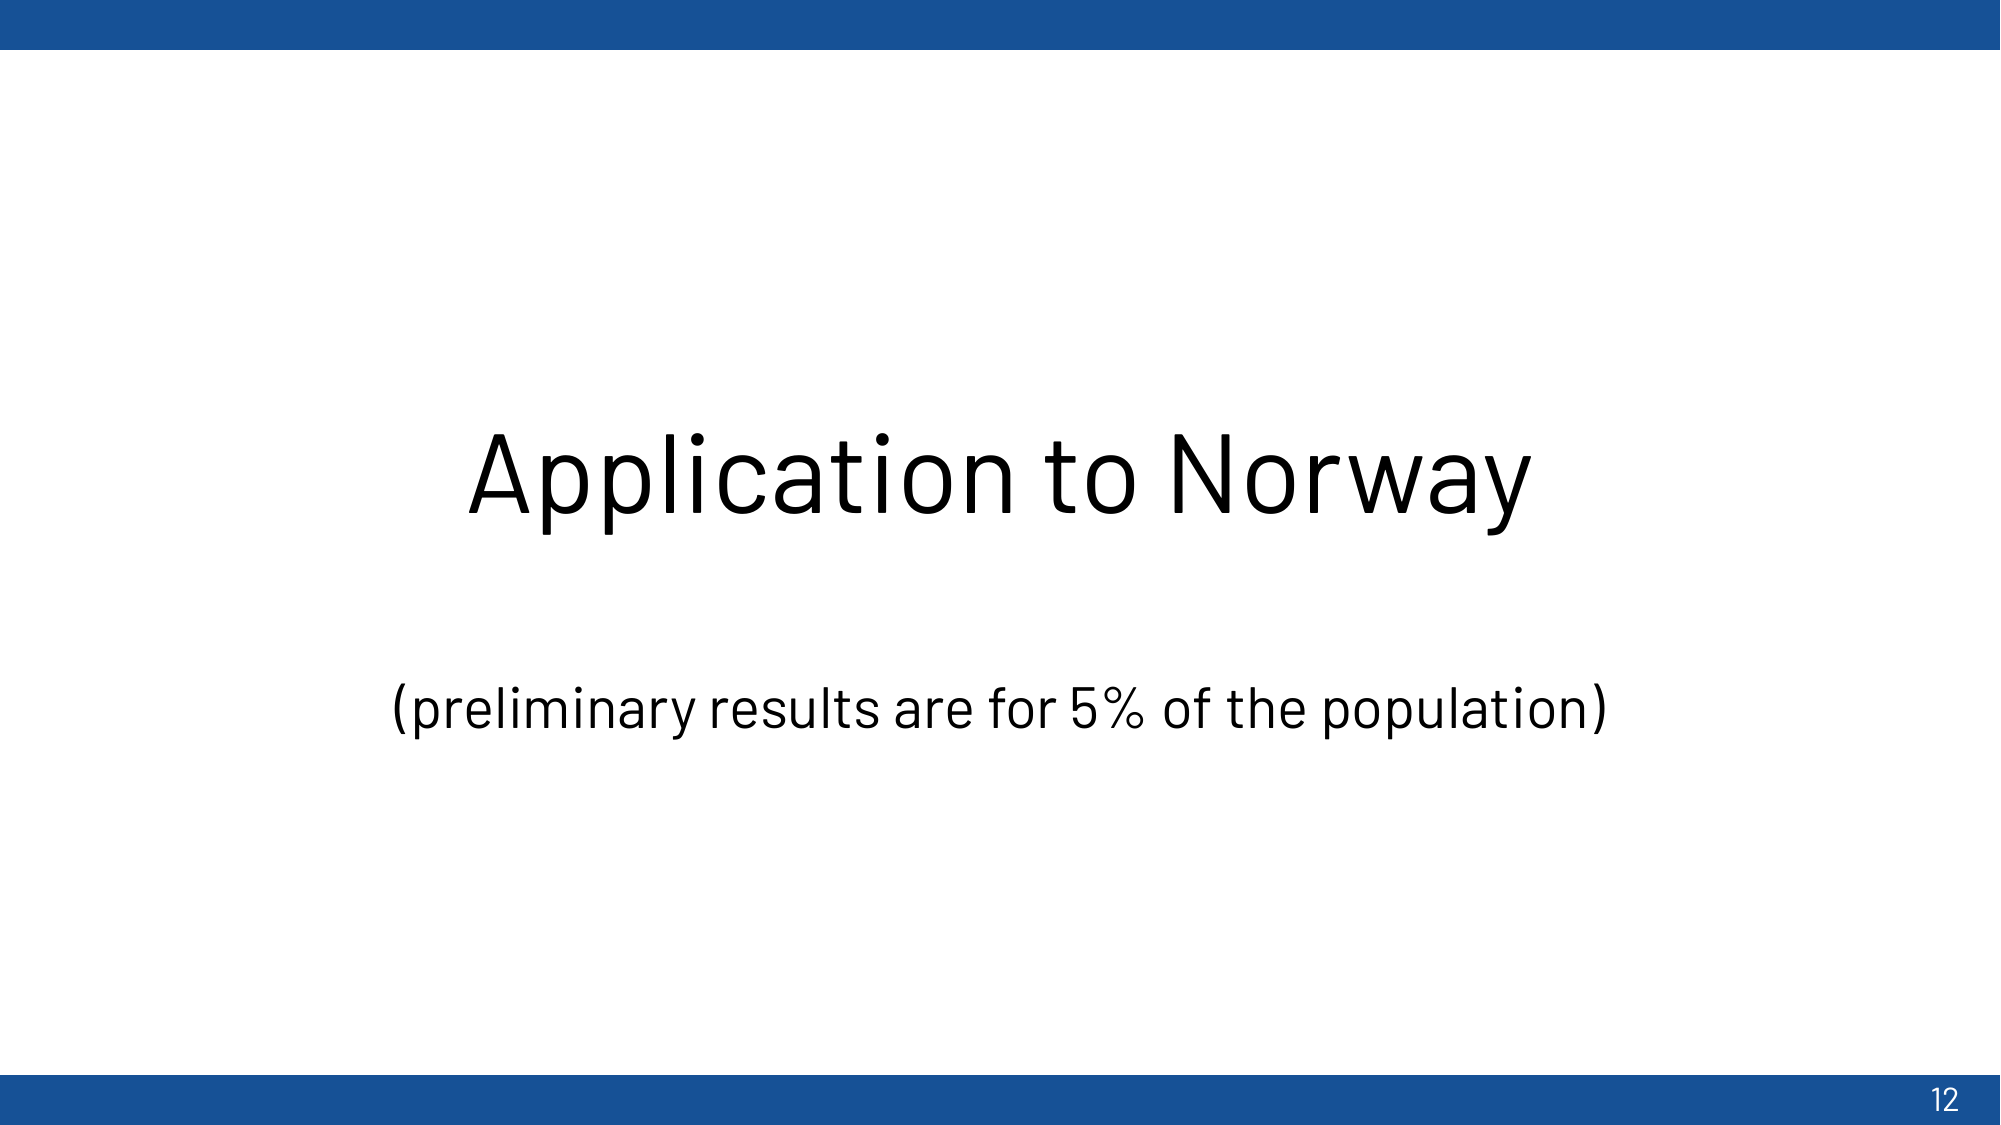

# Application to Norway
(preliminary results are for 5% of the population)
12